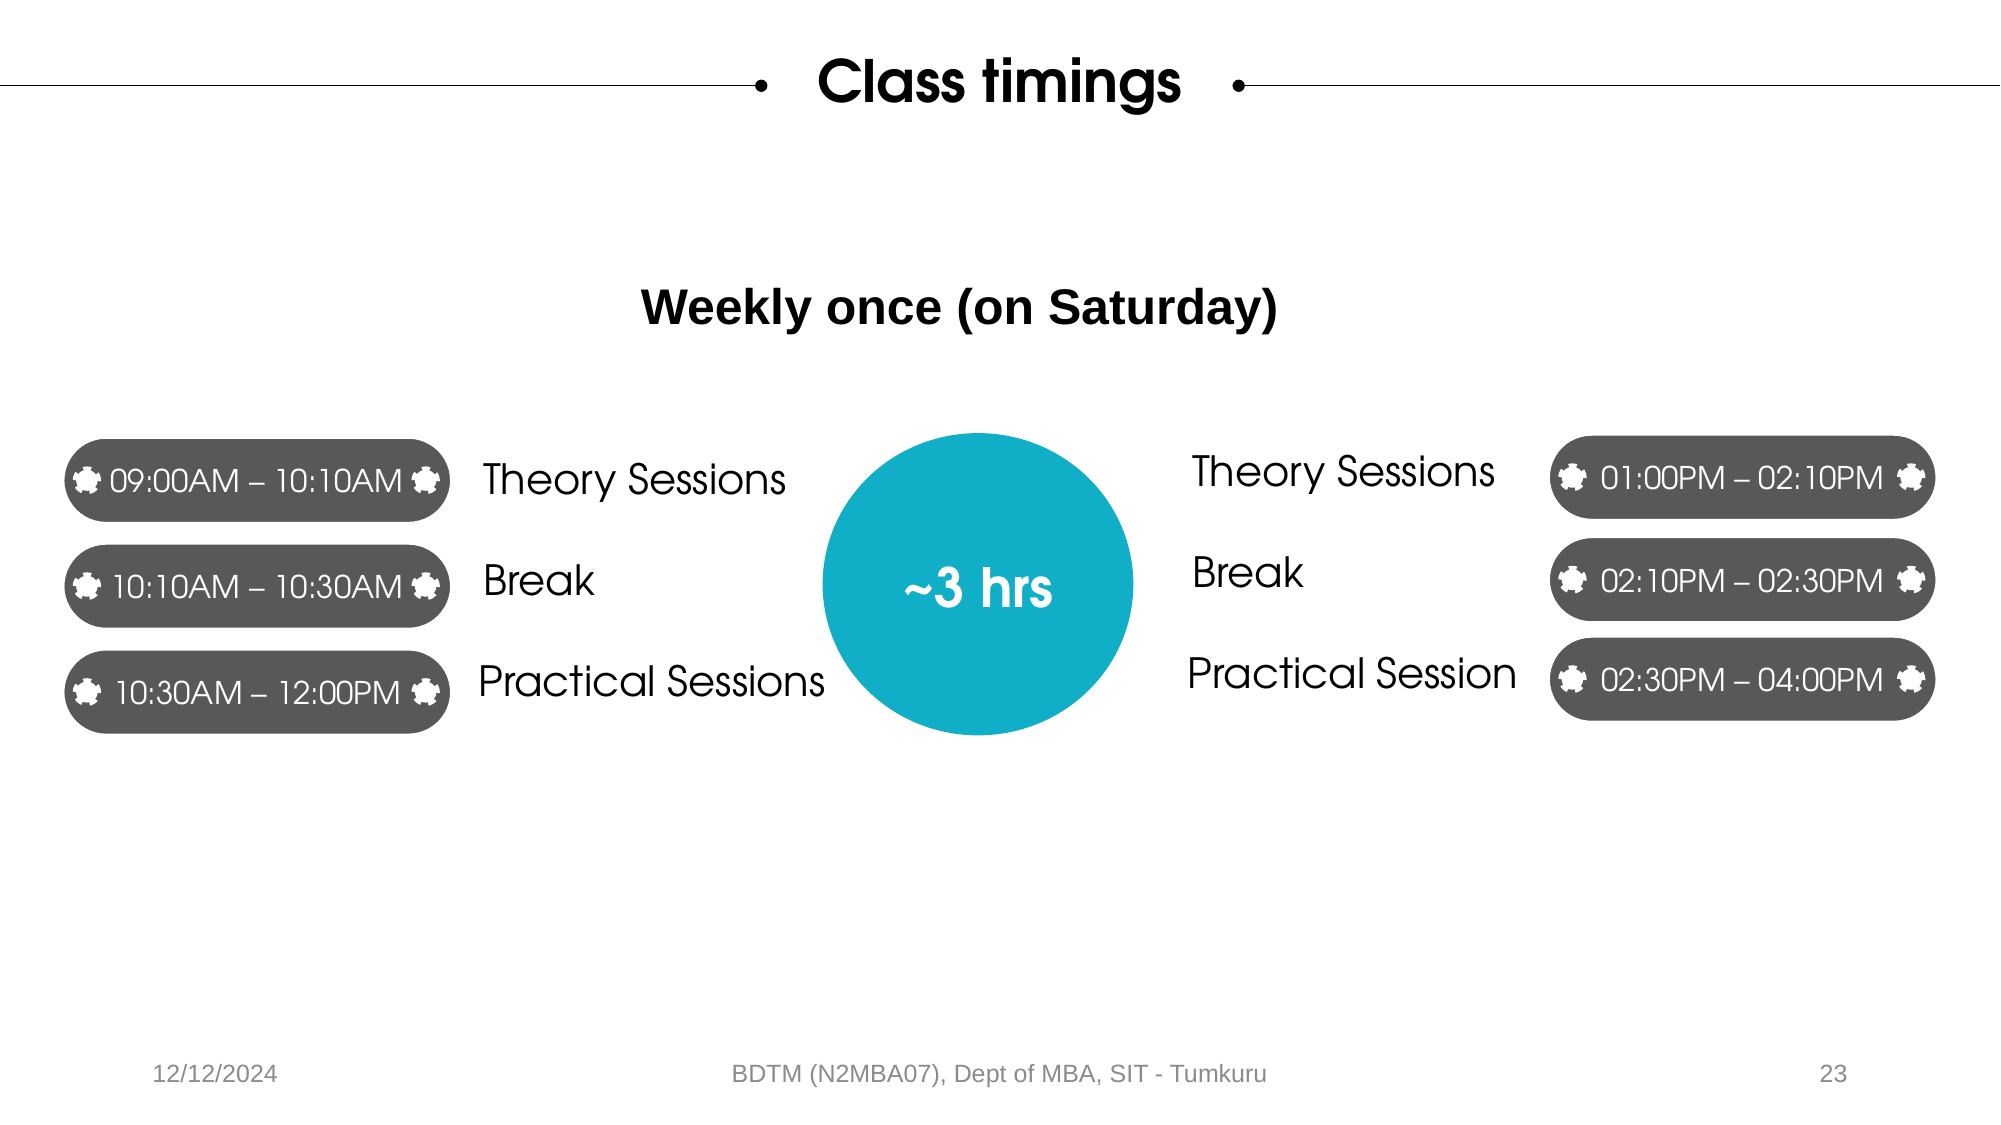

Class timings

Weekly once (on Saturday)
~3 hrs
01:00PM – 02:10PM

Theory Sessions
02:10PM – 02:30PM

Break
02:30PM – 04:00PM

Practical Session
09:00AM – 10:10AM
Theory Sessions

10:10AM – 10:30AM
Break

10:30AM – 12:00PM
Practical Sessions

12/12/2024
BDTM (N2MBA07), Dept of MBA, SIT - Tumkuru
23